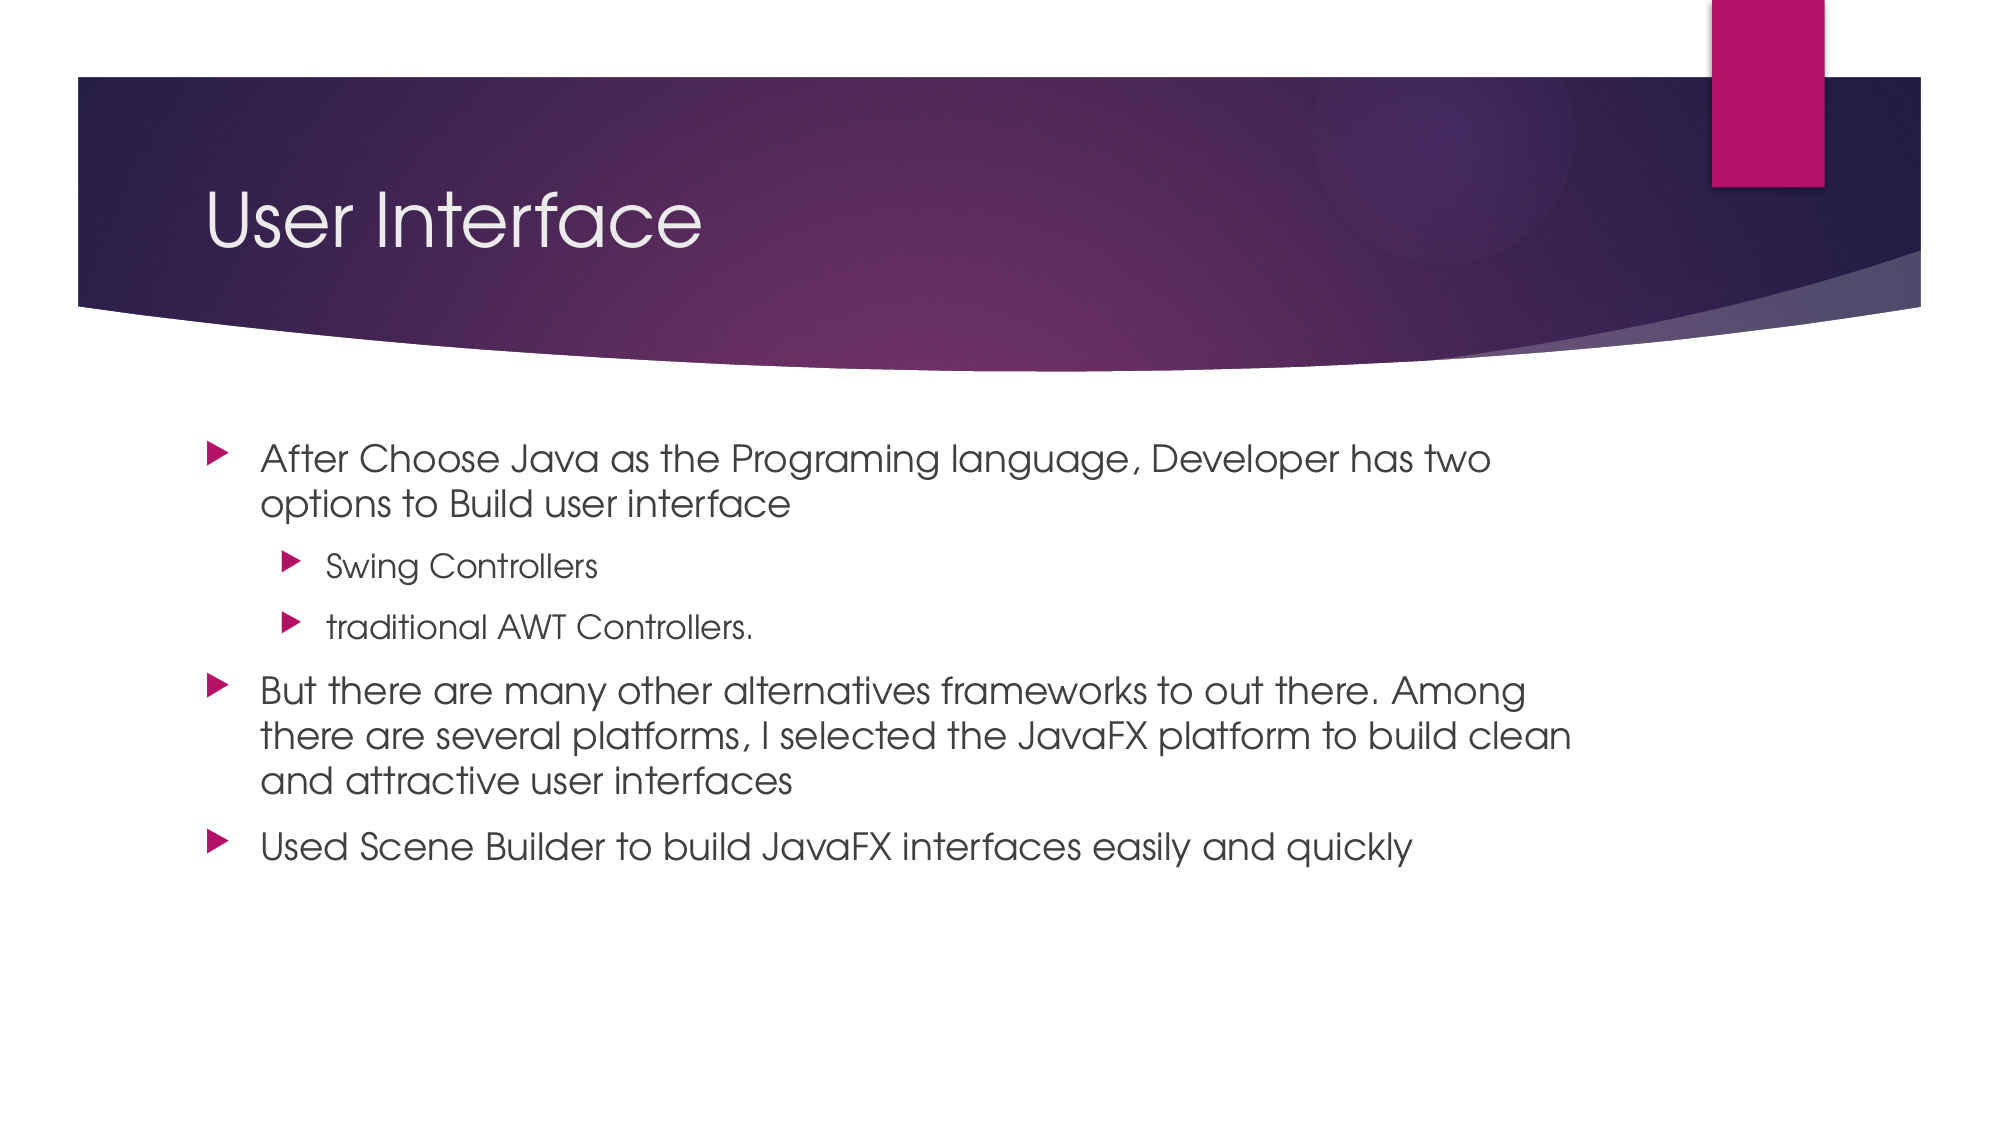

# User Interface
After Choose Java as the Programing language, Developer has two options to Build user interface
Swing Controllers
traditional AWT Controllers.
But there are many other alternatives frameworks to out there. Among there are several platforms, I selected the JavaFX platform to build clean and attractive user interfaces
Used Scene Builder to build JavaFX interfaces easily and quickly